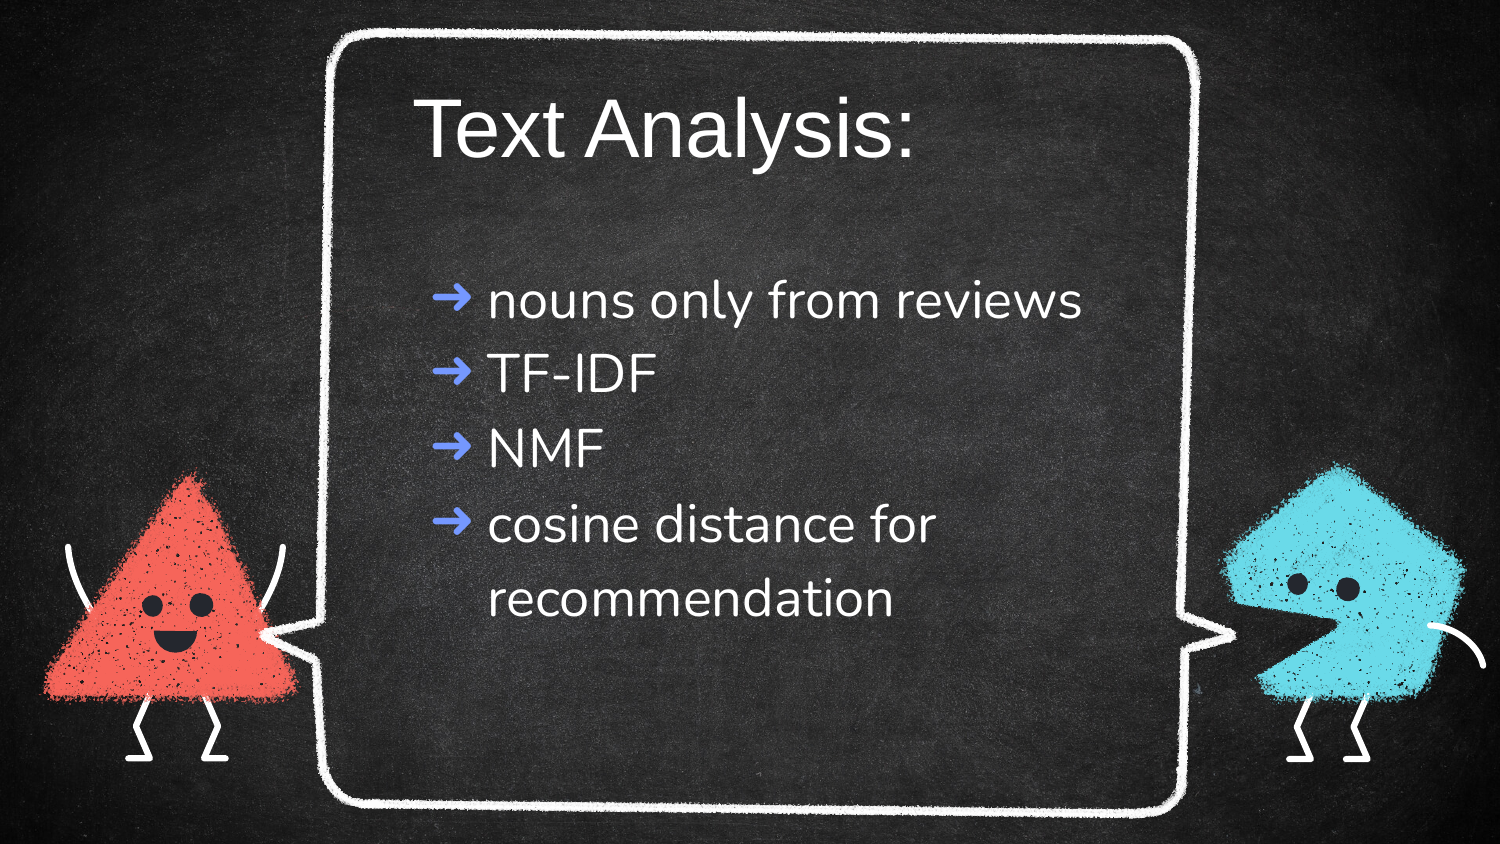

Text Analysis:
nouns only from reviews
TF-IDF
NMF
cosine distance for recommendation